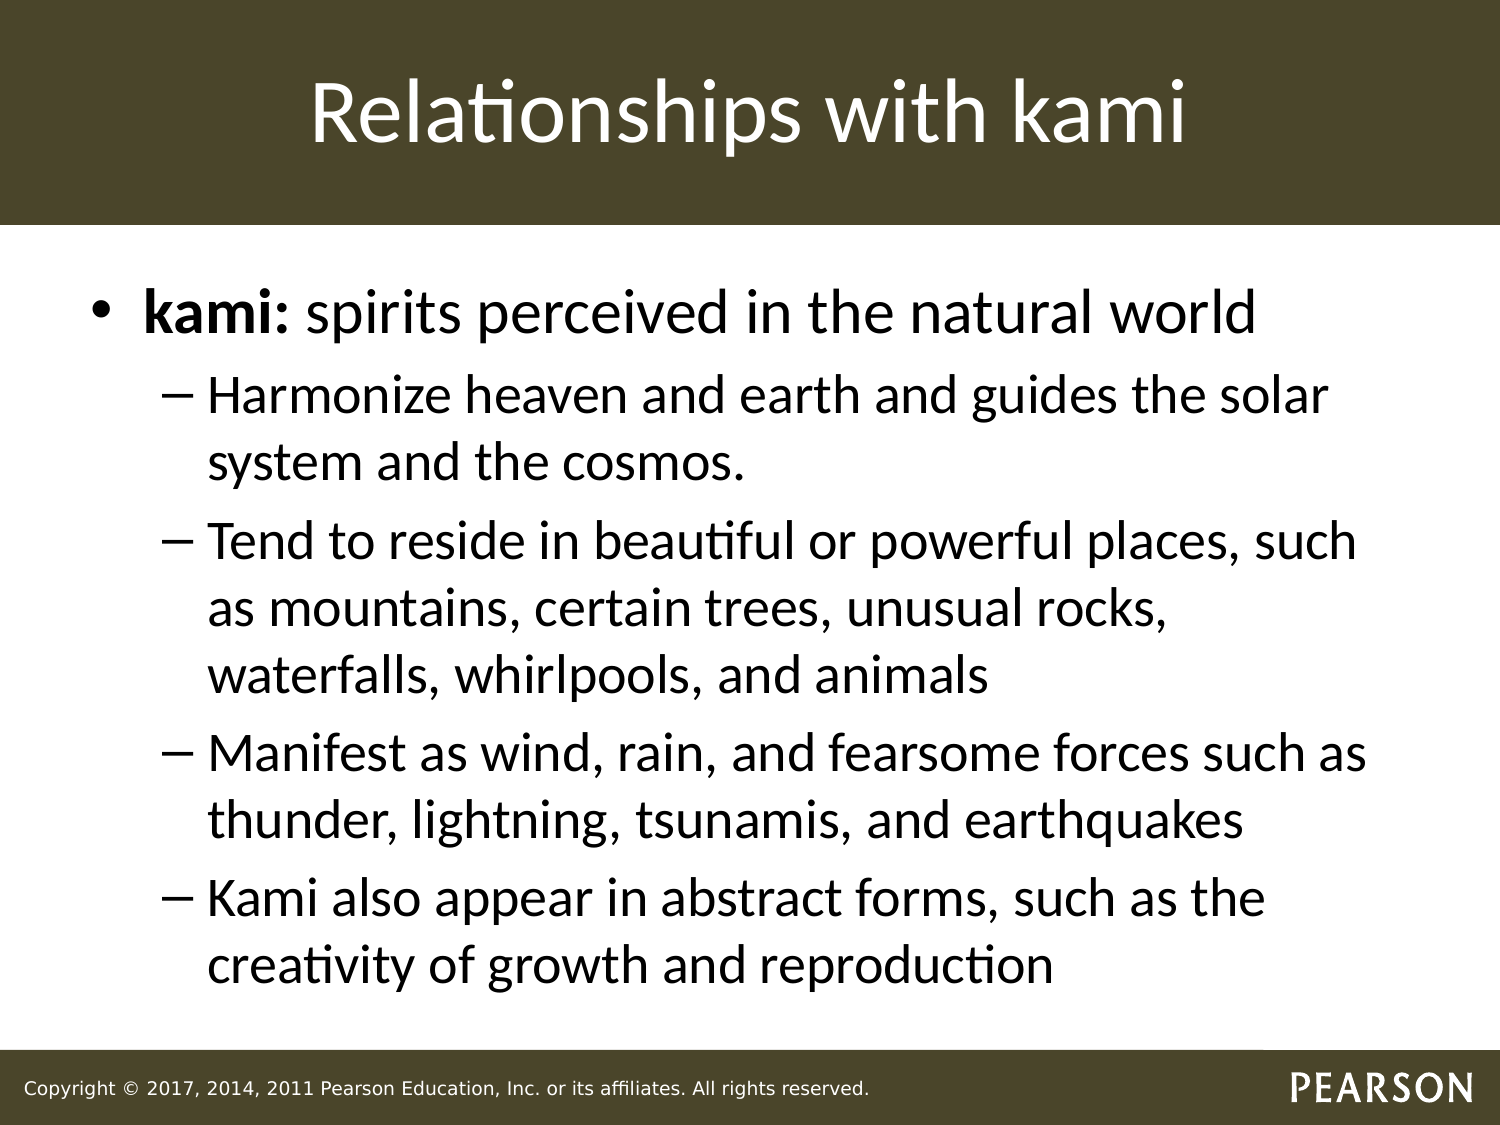

# Relationships with kami
kami: spirits perceived in the natural world
Harmonize heaven and earth and guides the solar system and the cosmos.
Tend to reside in beautiful or powerful places, such as mountains, certain trees, unusual rocks, waterfalls, whirlpools, and animals
Manifest as wind, rain, and fearsome forces such as thunder, lightning, tsunamis, and earthquakes
Kami also appear in abstract forms, such as the creativity of growth and reproduction